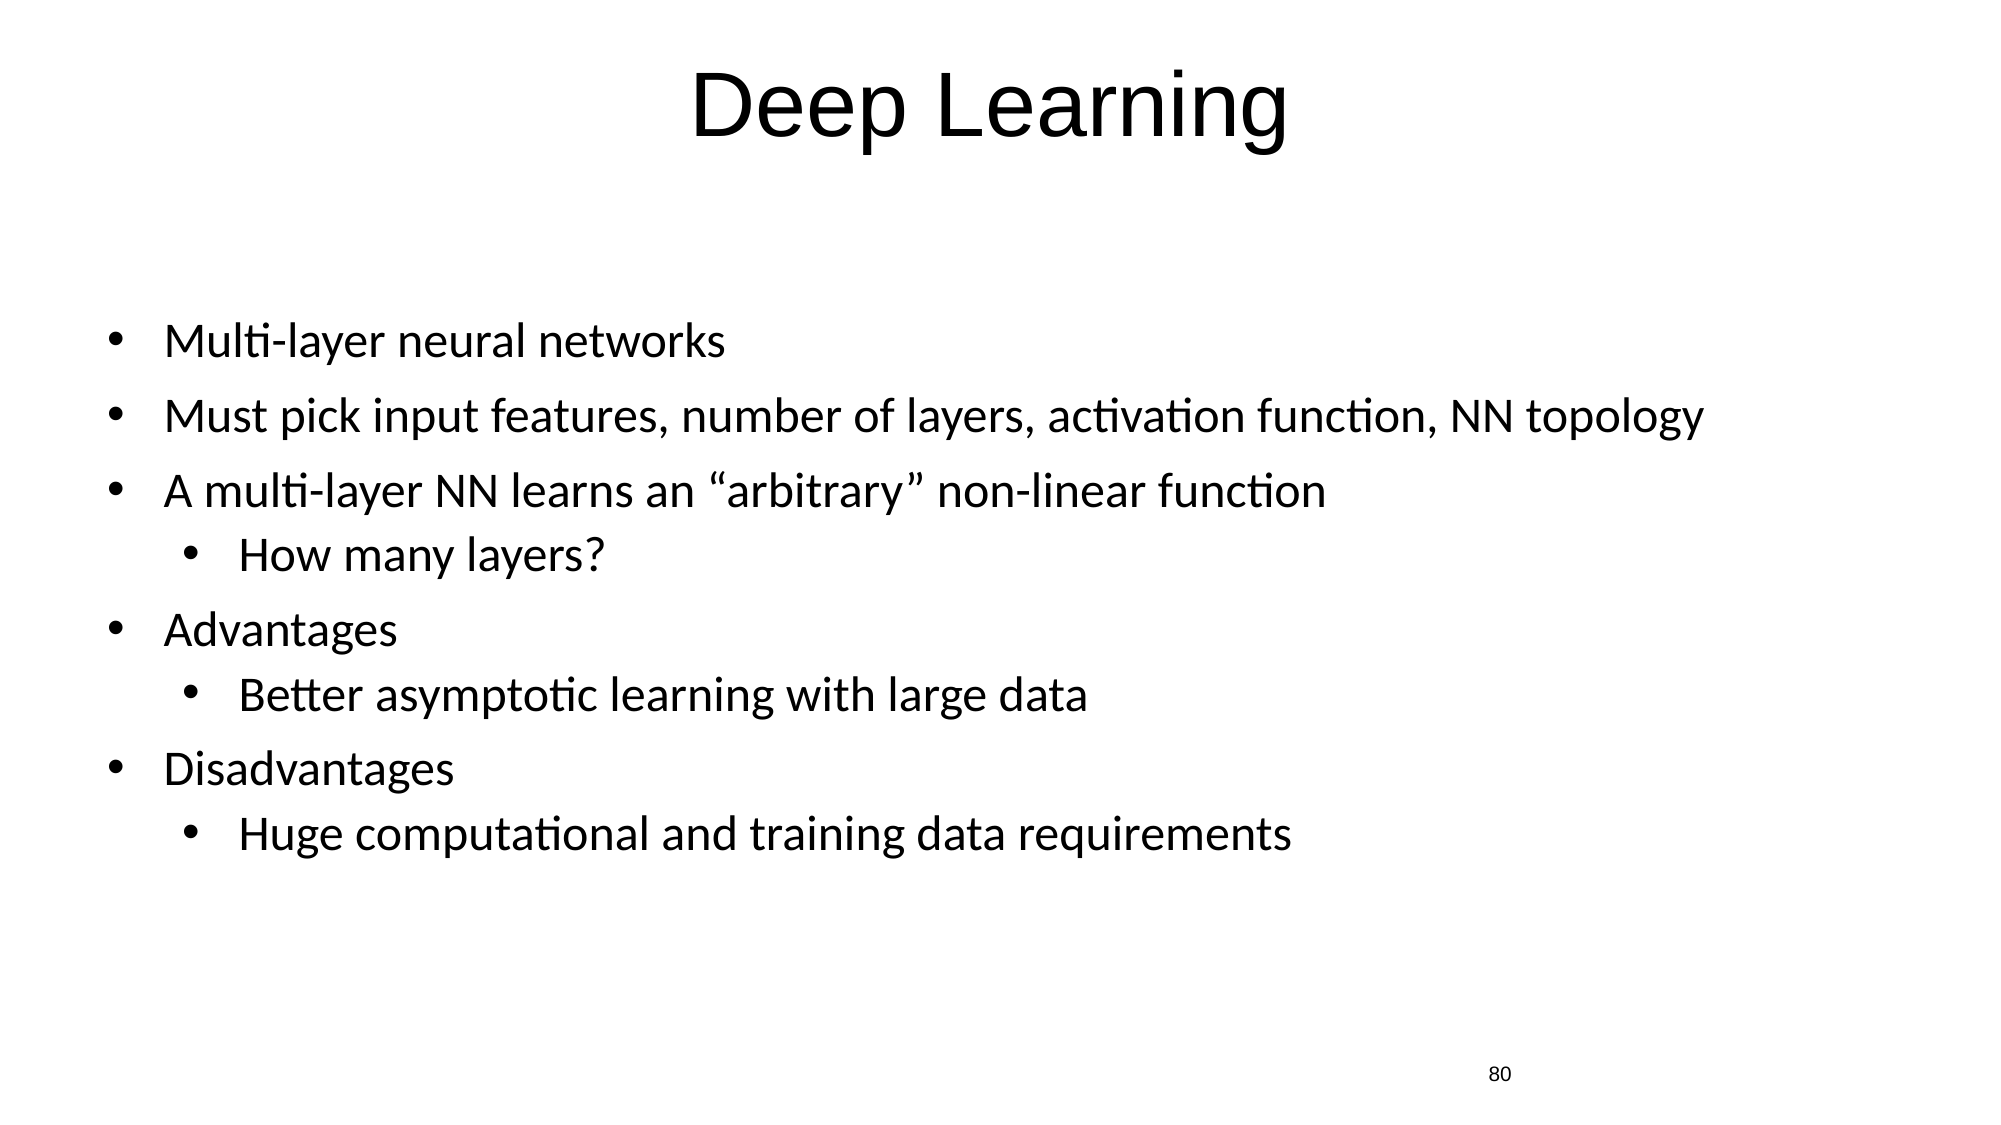

# Deep Learning
Multi-layer neural networks
Must pick input features, number of layers, activation function, NN topology
A multi-layer NN learns an “arbitrary” non-linear function
How many layers?
Advantages
Better asymptotic learning with large data
Disadvantages
Huge computational and training data requirements

80